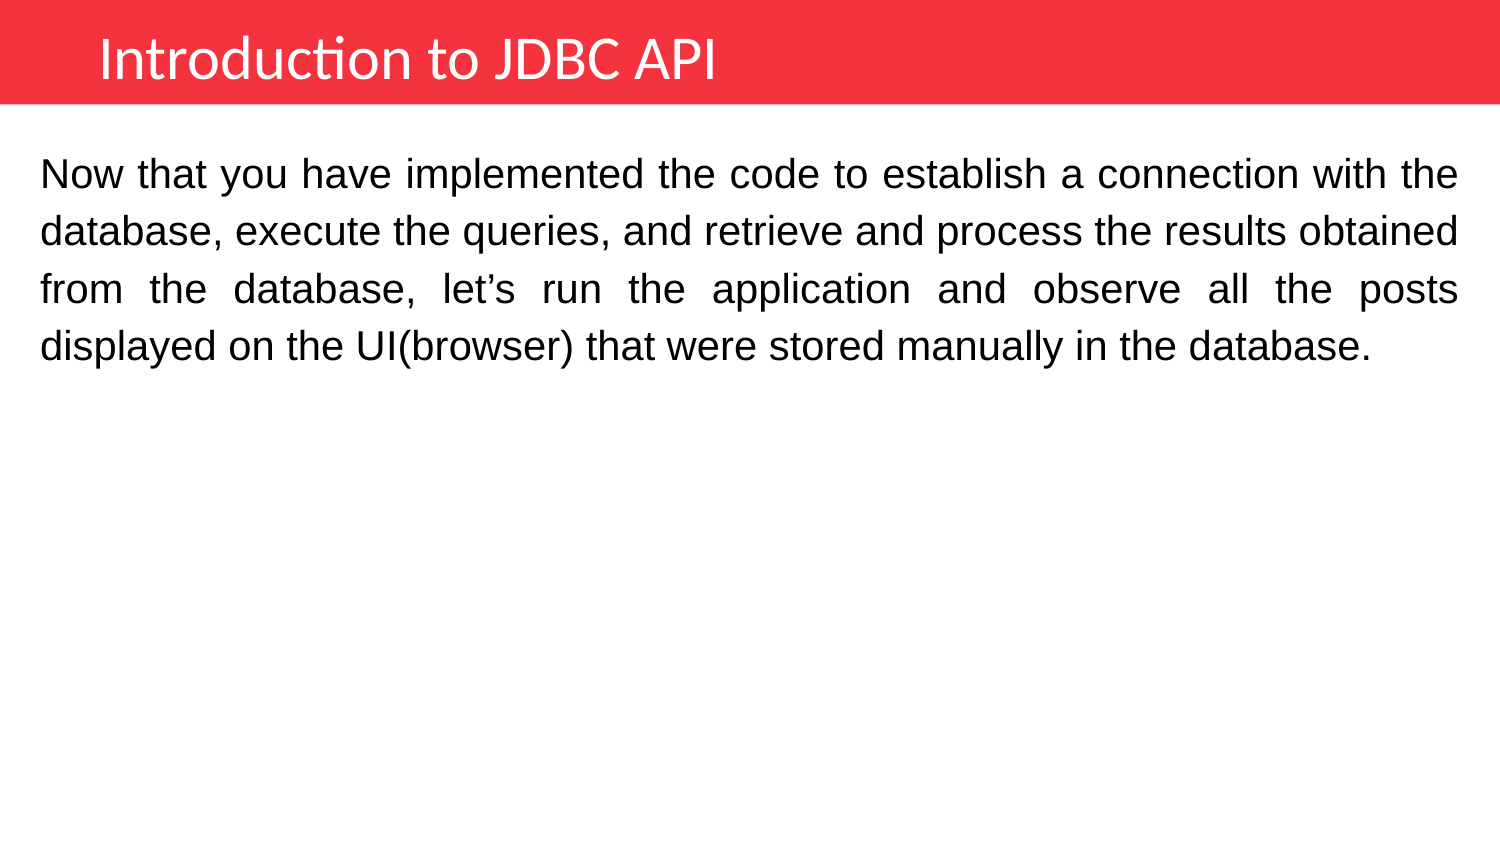

Introduction to JDBC API

Now that you have implemented the code to establish a connection with the database, execute the queries, and retrieve and process the results obtained from the database, let’s run the application and observe all the posts displayed on the UI(browser) that were stored manually in the database.